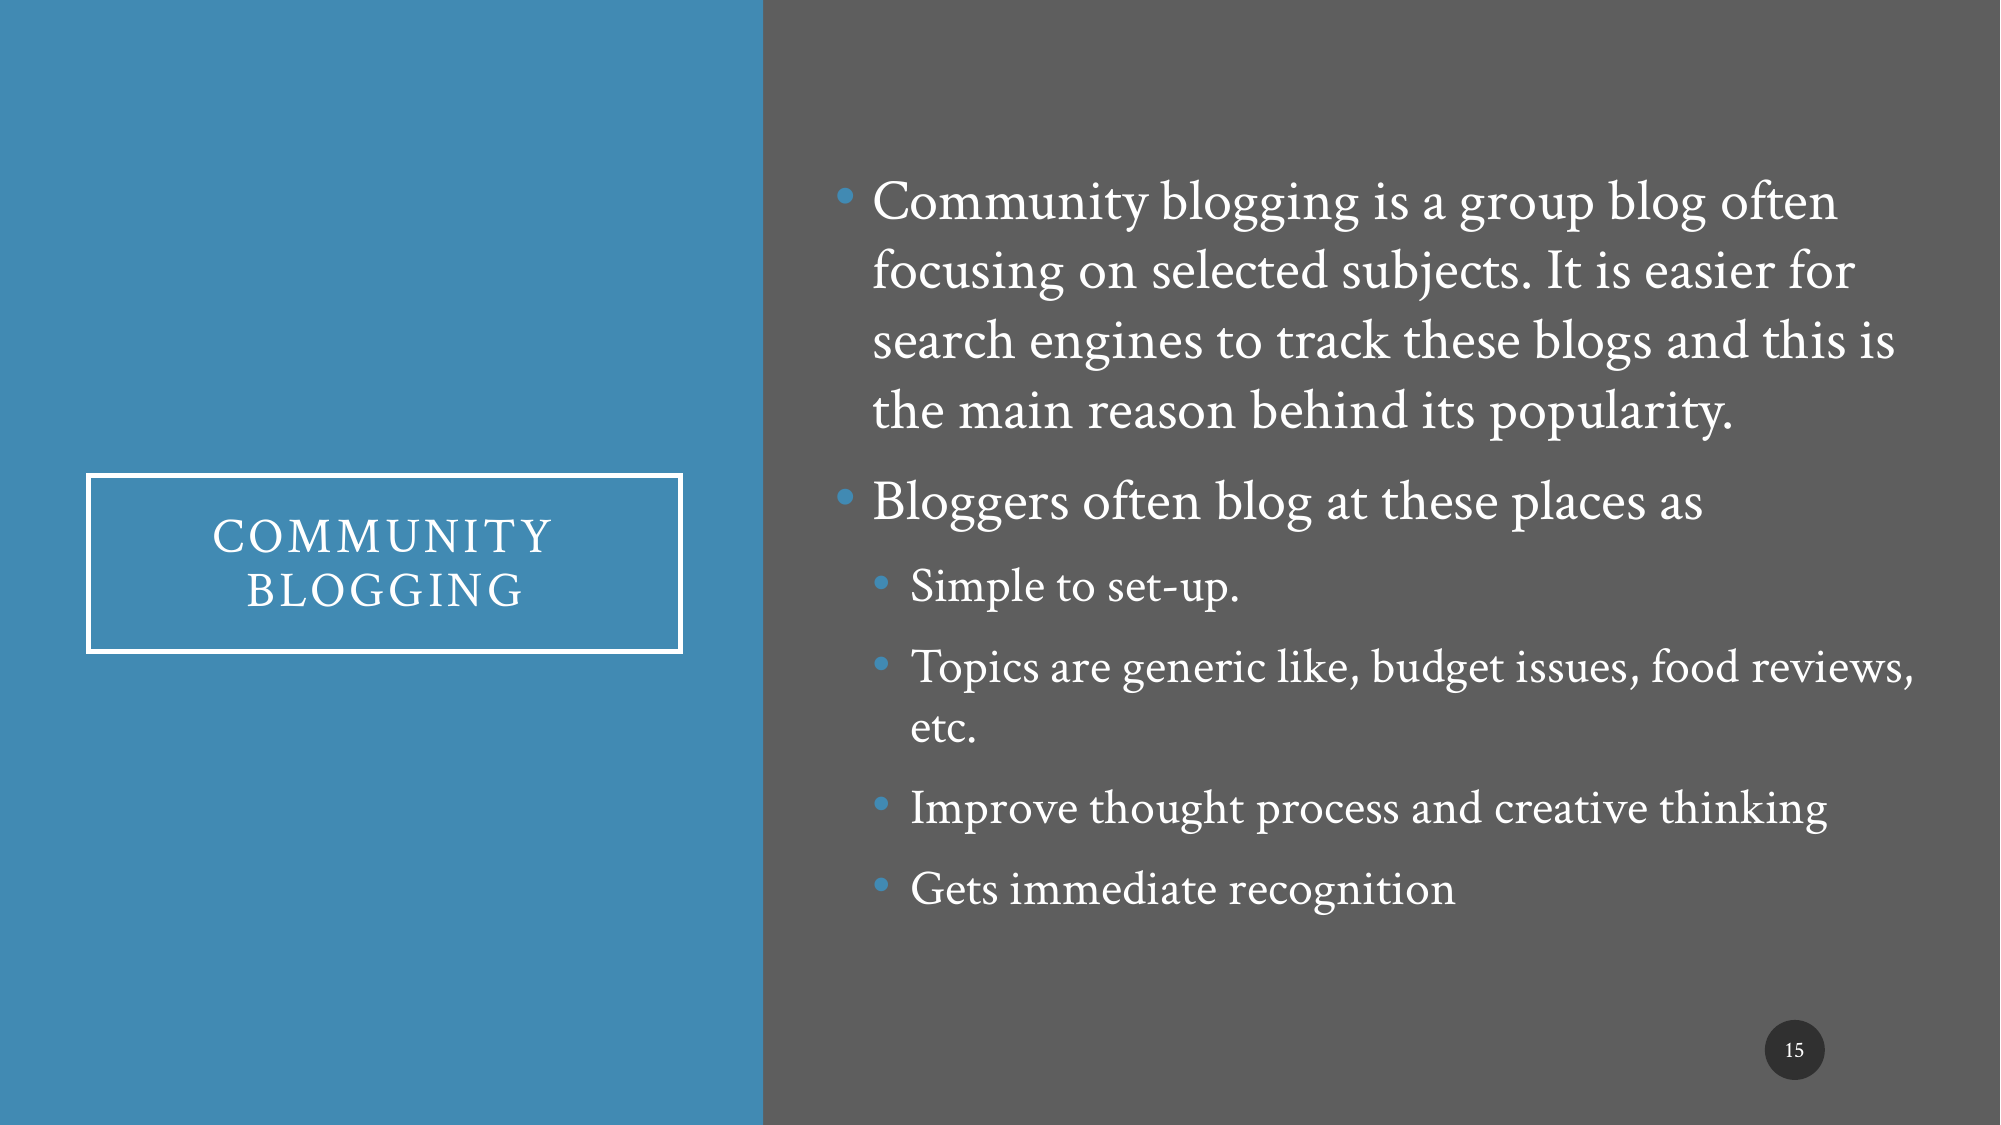

Community blogging is a group blog often focusing on selected subjects. It is easier for search engines to track these blogs and this is the main reason behind its popularity.
Bloggers often blog at these places as
Simple to set-up.
Topics are generic like, budget issues, food reviews, etc.
Improve thought process and creative thinking
Gets immediate recognition
# Community blogging
15